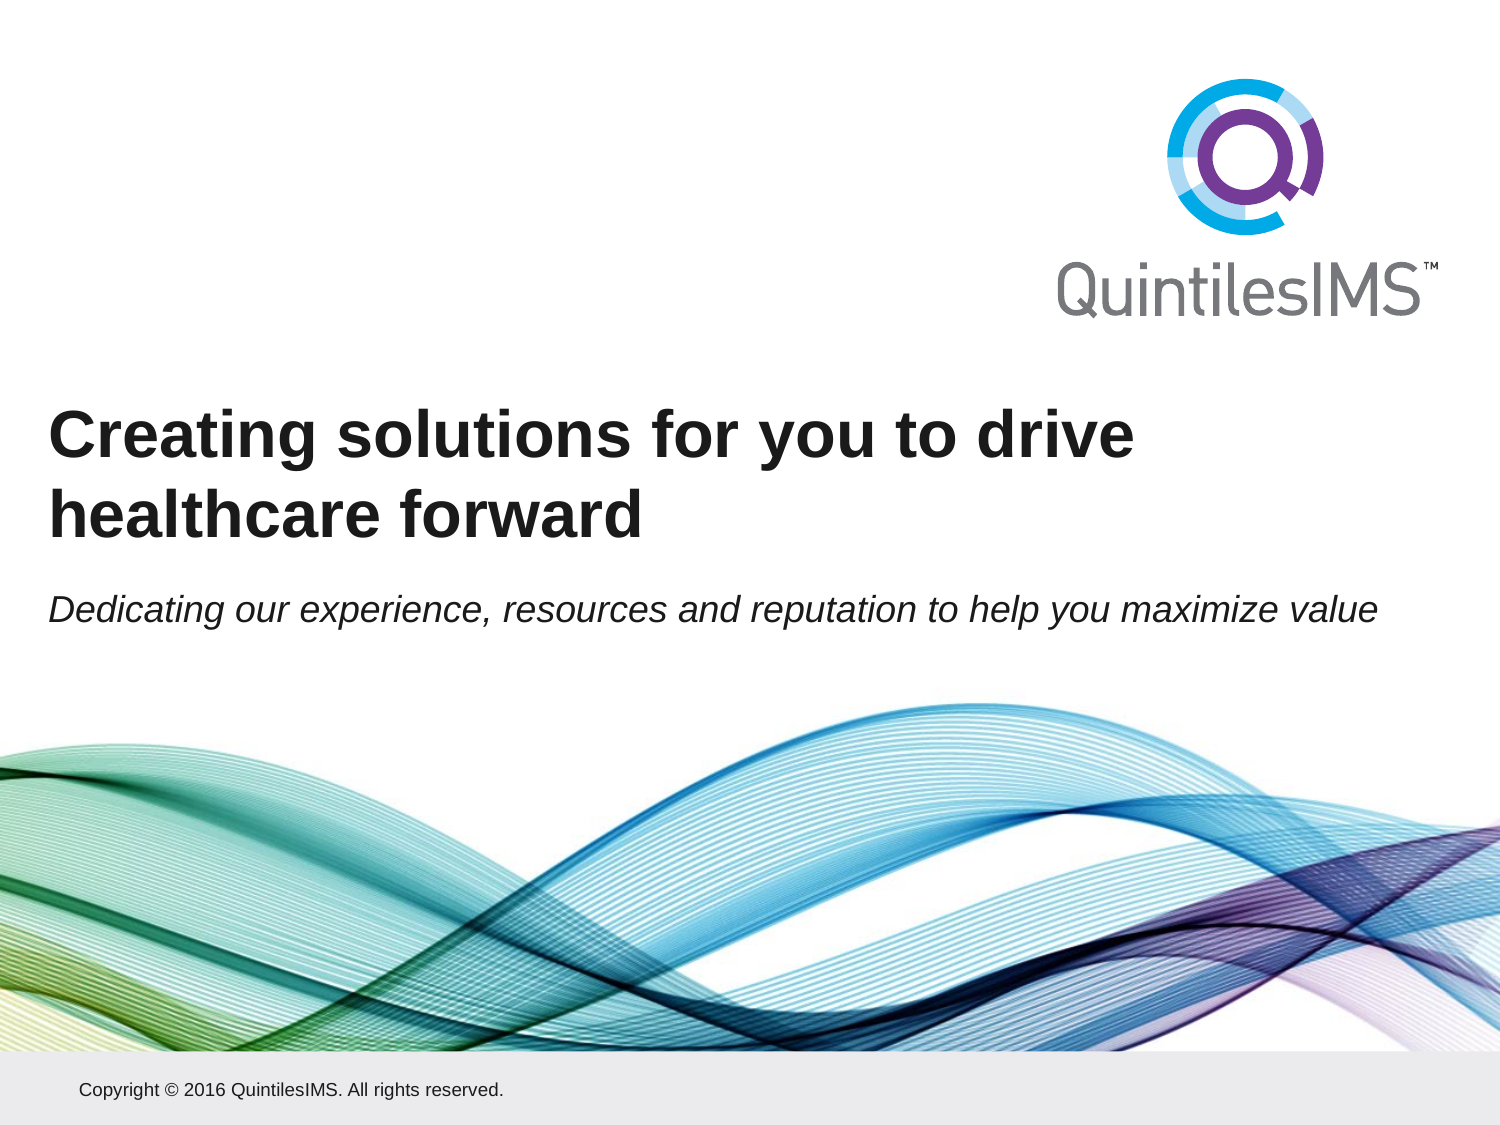

# Creating solutions for you to drive healthcare forward
Dedicating our experience, resources and reputation to help you maximize value